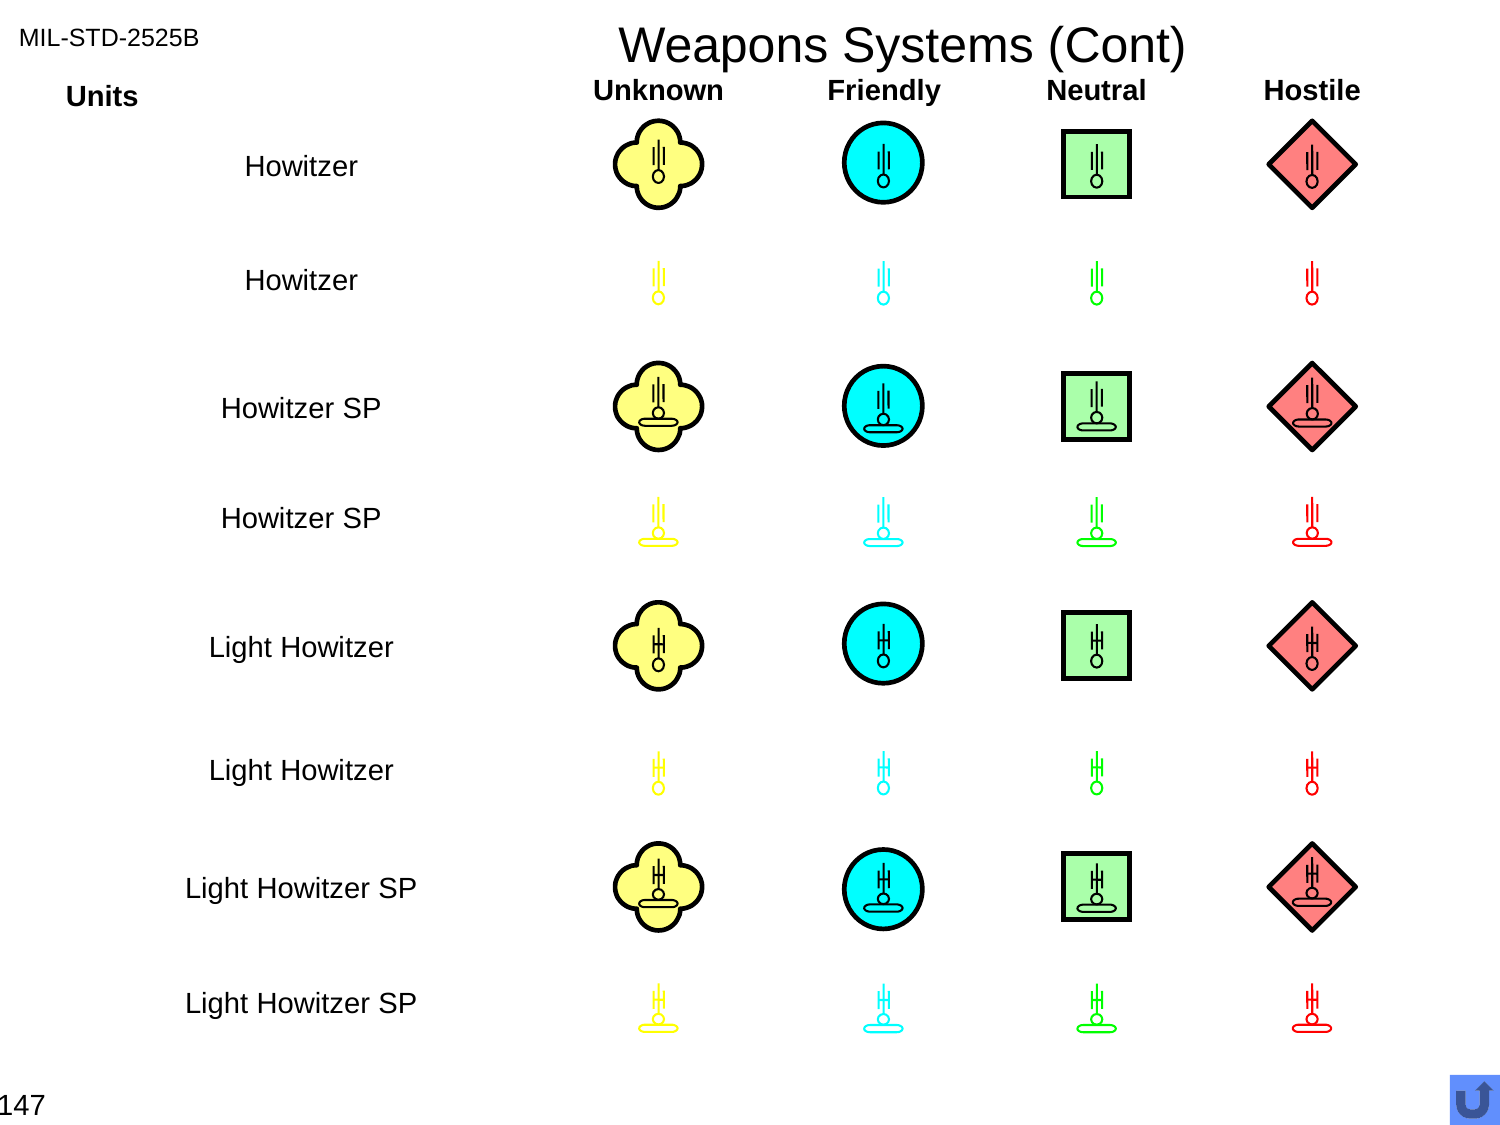

# Weapons Systems (Cont)
MIL-STD-2525B
Unknown
Friendly
Neutral
Hostile
Units

Howitzer

Howitzer

Howitzer SP

Howitzer SP

Light Howitzer
Light Howitzer

Light Howitzer SP

Light Howitzer SP

147